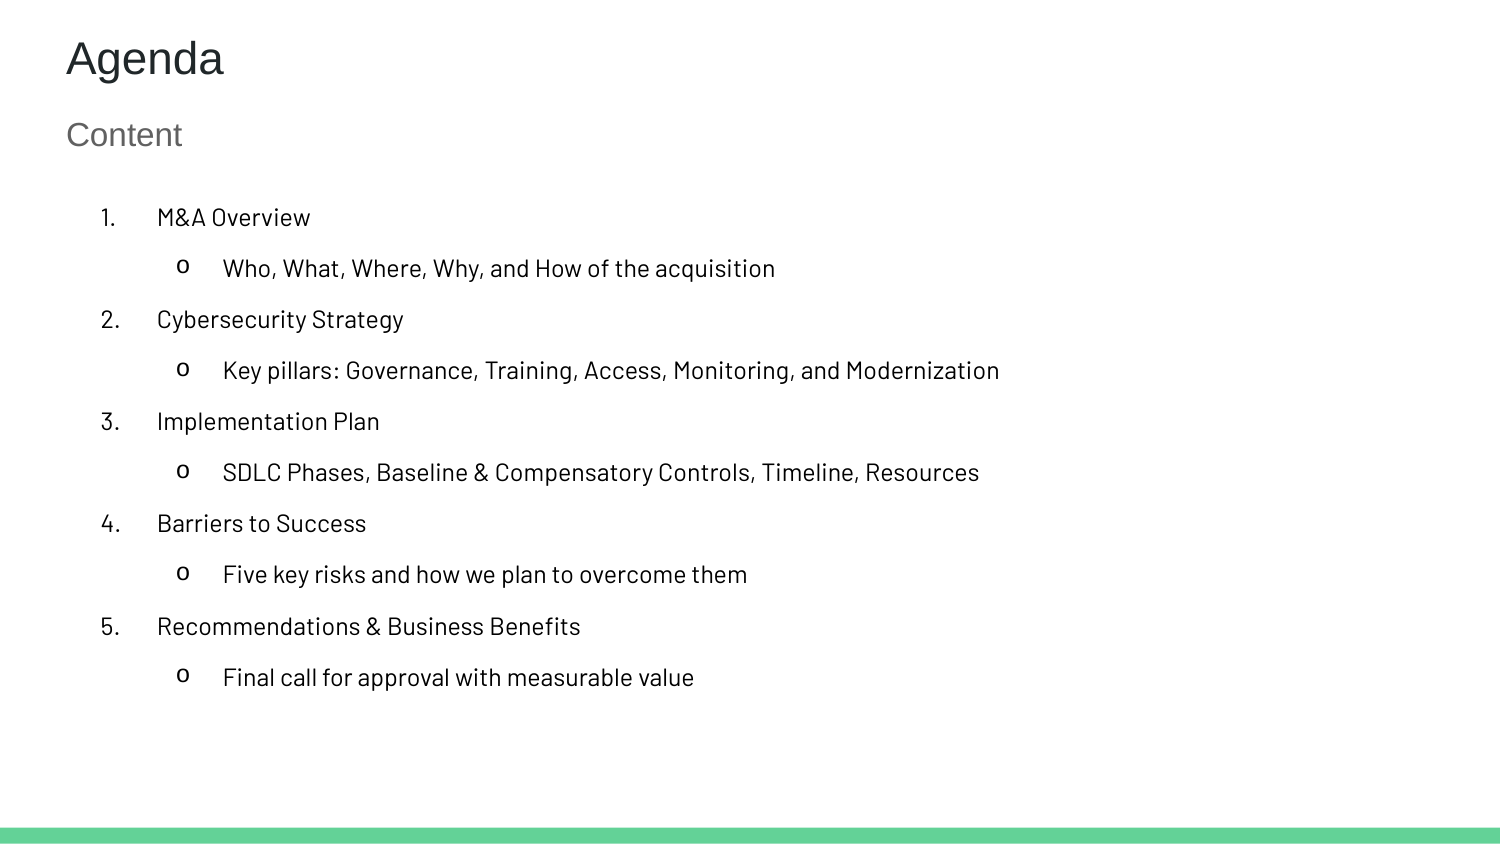

# Agenda
Content
M&A Overview
Who, What, Where, Why, and How of the acquisition
Cybersecurity Strategy
Key pillars: Governance, Training, Access, Monitoring, and Modernization
Implementation Plan
SDLC Phases, Baseline & Compensatory Controls, Timeline, Resources
Barriers to Success
Five key risks and how we plan to overcome them
Recommendations & Business Benefits
Final call for approval with measurable value